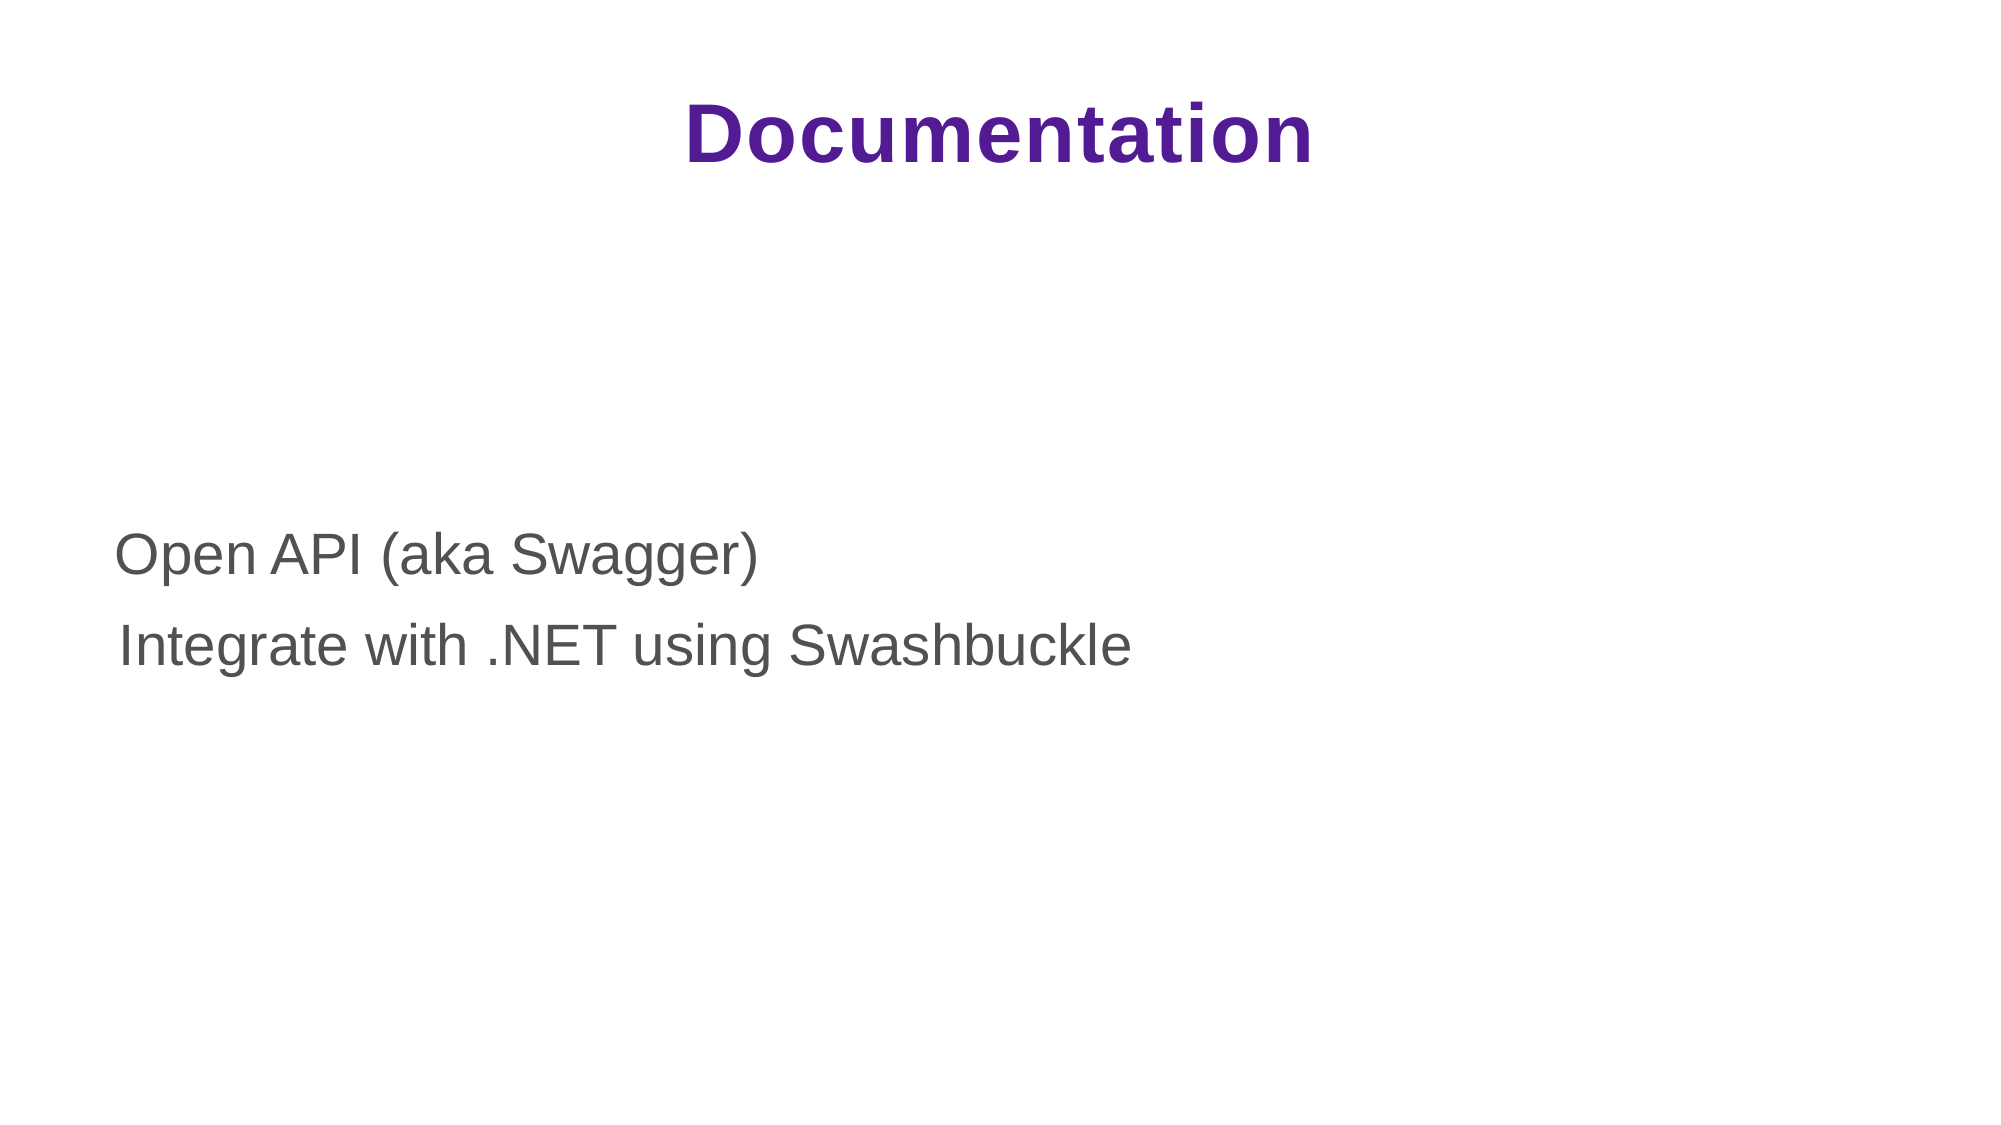

# Documentation
Open API (aka Swagger)
Integrate with .NET using Swashbuckle